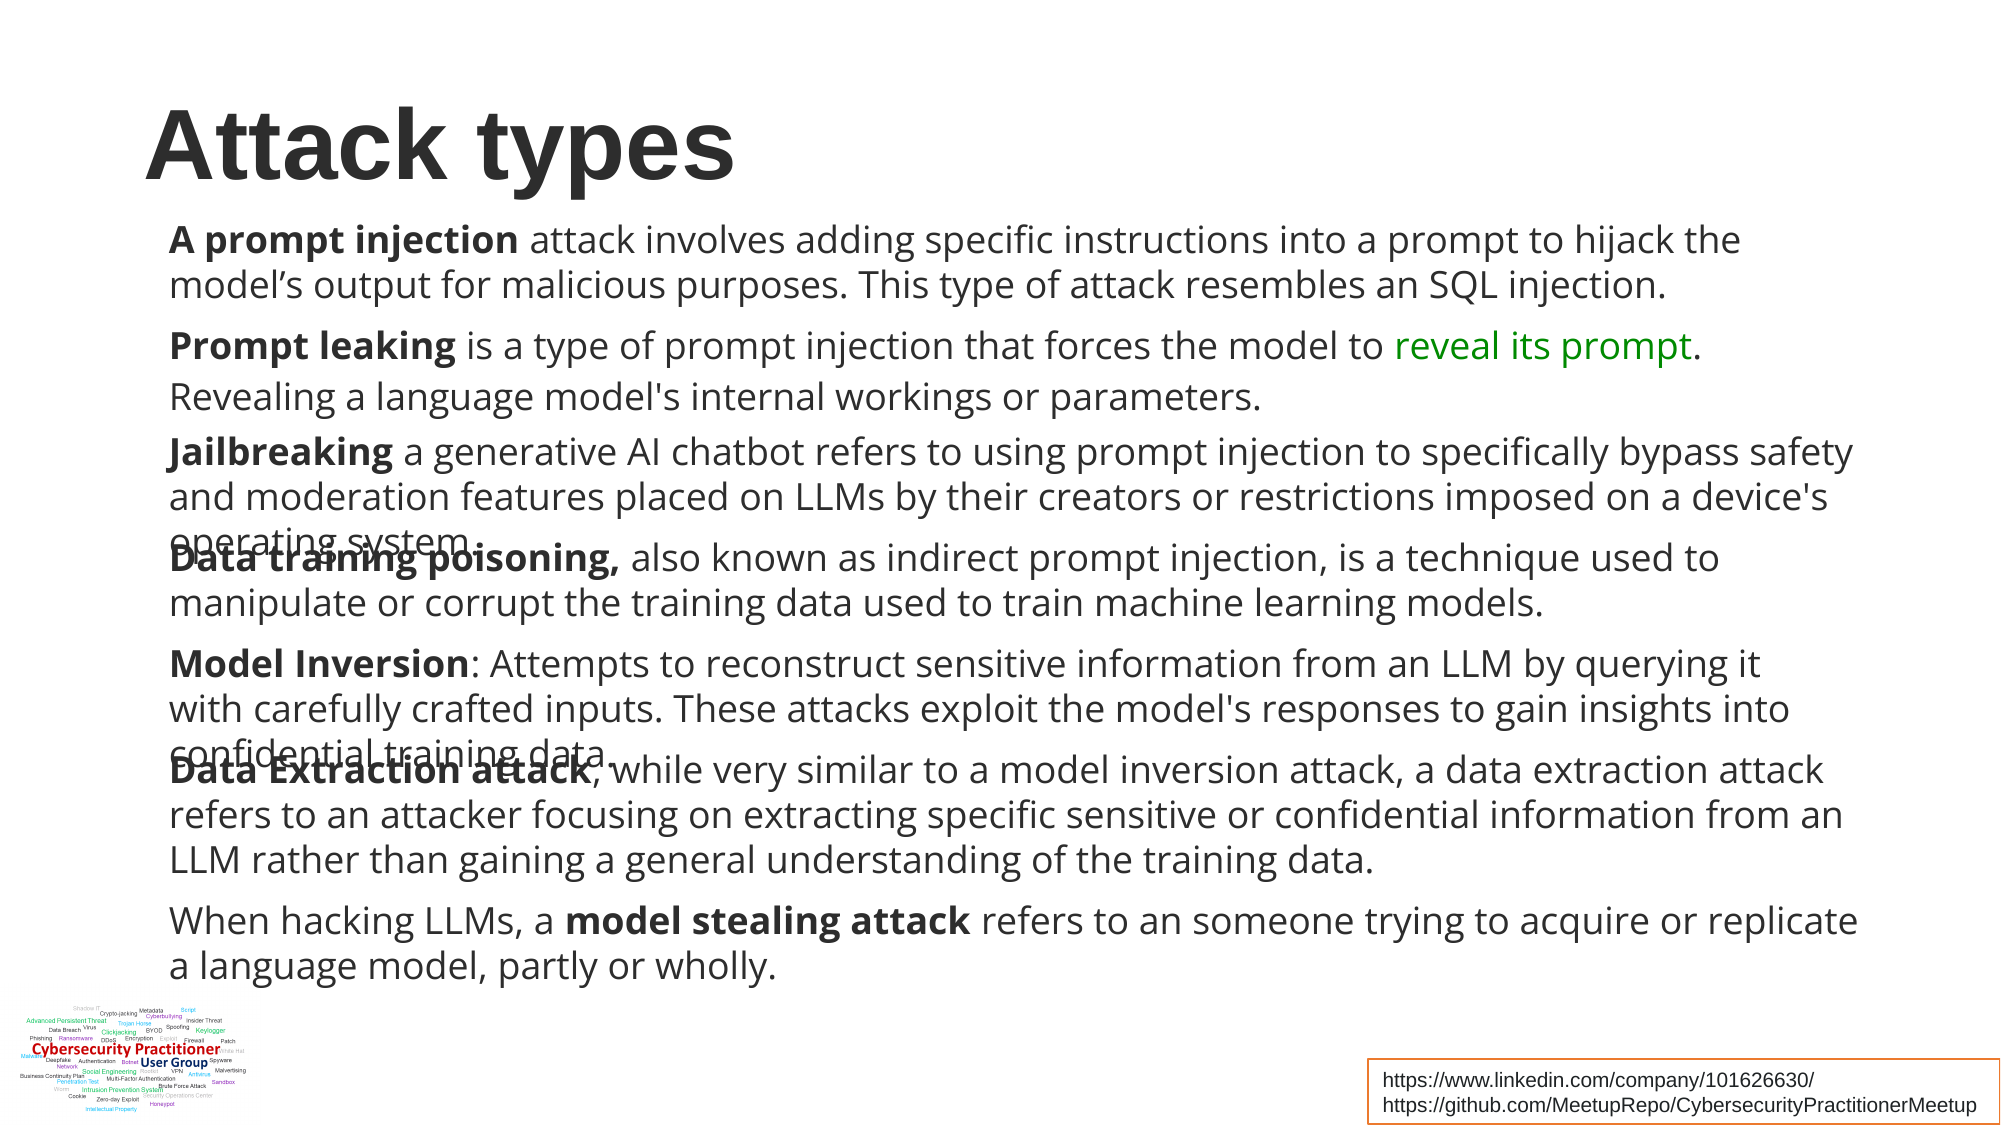

Attack types
A prompt injection attack involves adding specific instructions into a prompt to hijack the model’s output for malicious purposes. This type of attack resembles an SQL injection.
Prompt leaking is a type of prompt injection that forces the model to reveal its prompt.
Revealing a language model's internal workings or parameters.
Jailbreaking a generative AI chatbot refers to using prompt injection to specifically bypass safety and moderation features placed on LLMs by their creators or restrictions imposed on a device's operating system.
Data training poisoning, also known as indirect prompt injection, is a technique used to manipulate or corrupt the training data used to train machine learning models.
Model Inversion: Attempts to reconstruct sensitive information from an LLM by querying it with carefully crafted inputs. These attacks exploit the model's responses to gain insights into confidential training data.
Data Extraction attack, while very similar to a model inversion attack, a data extraction attack refers to an attacker focusing on extracting specific sensitive or confidential information from an LLM rather than gaining a general understanding of the training data.
When hacking LLMs, a model stealing attack refers to an someone trying to acquire or replicate a language model, partly or wholly.